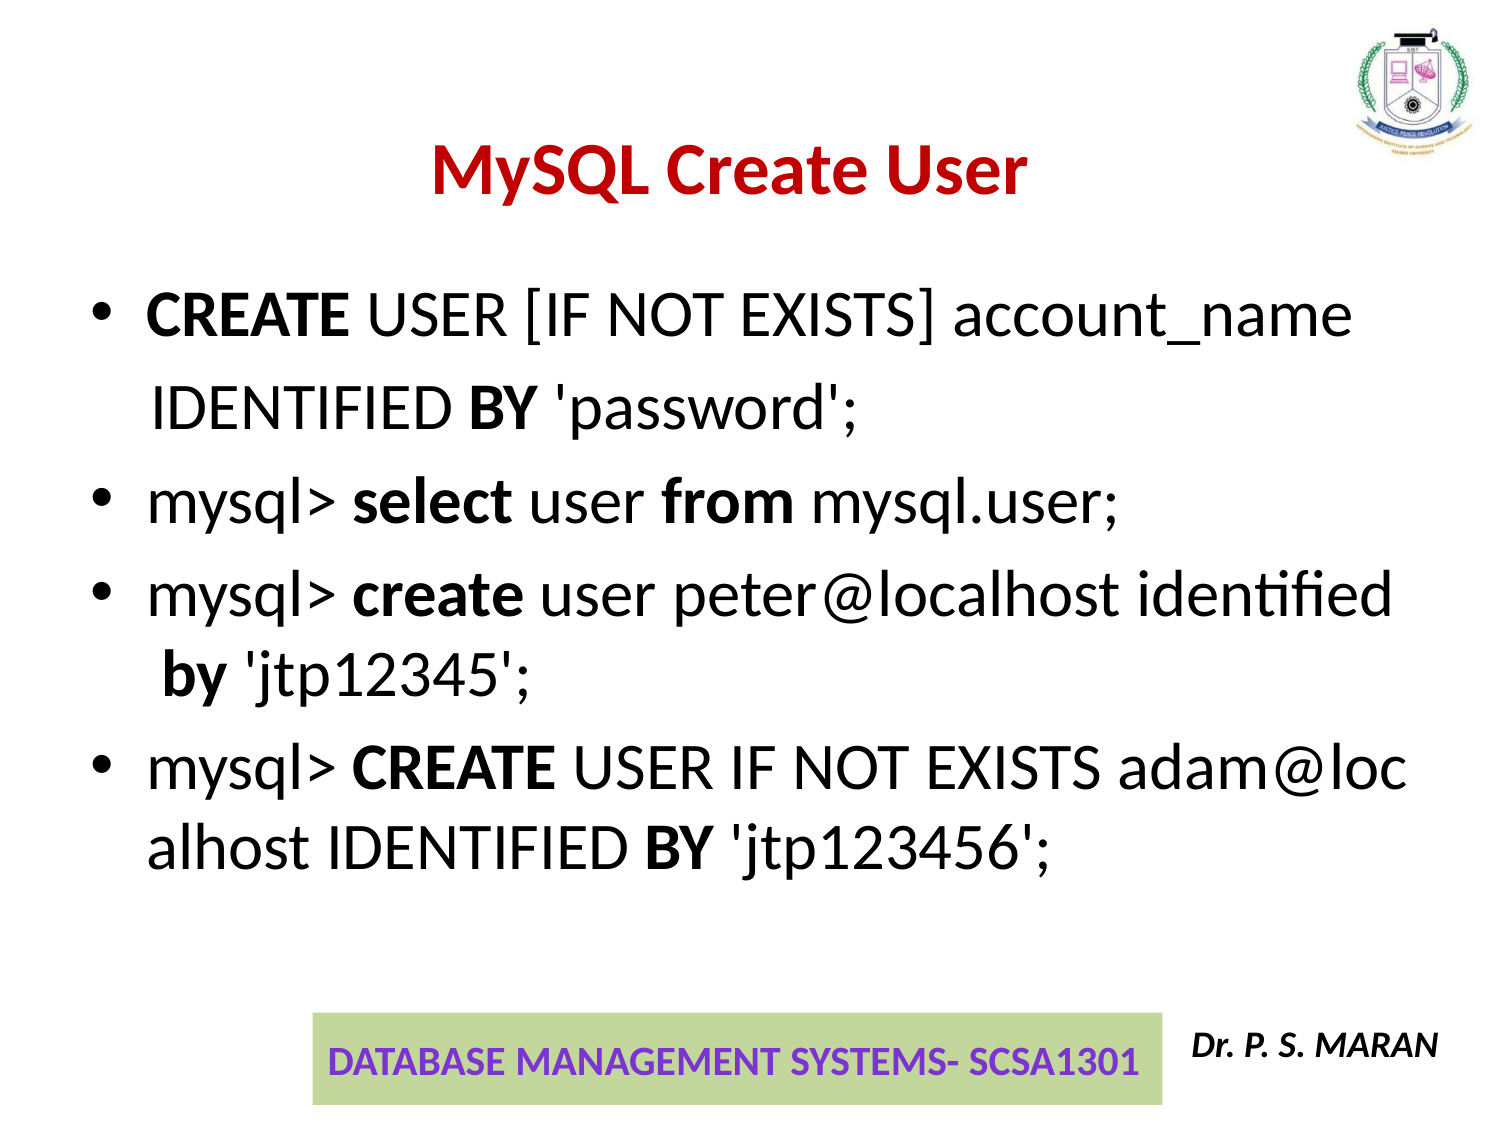

MySQL Create User
CREATE USER [IF NOT EXISTS] account_name
    IDENTIFIED BY 'password';
mysql> select user from mysql.user;
mysql> create user peter@localhost identified by 'jtp12345';
mysql> CREATE USER IF NOT EXISTS adam@localhost IDENTIFIED BY 'jtp123456';